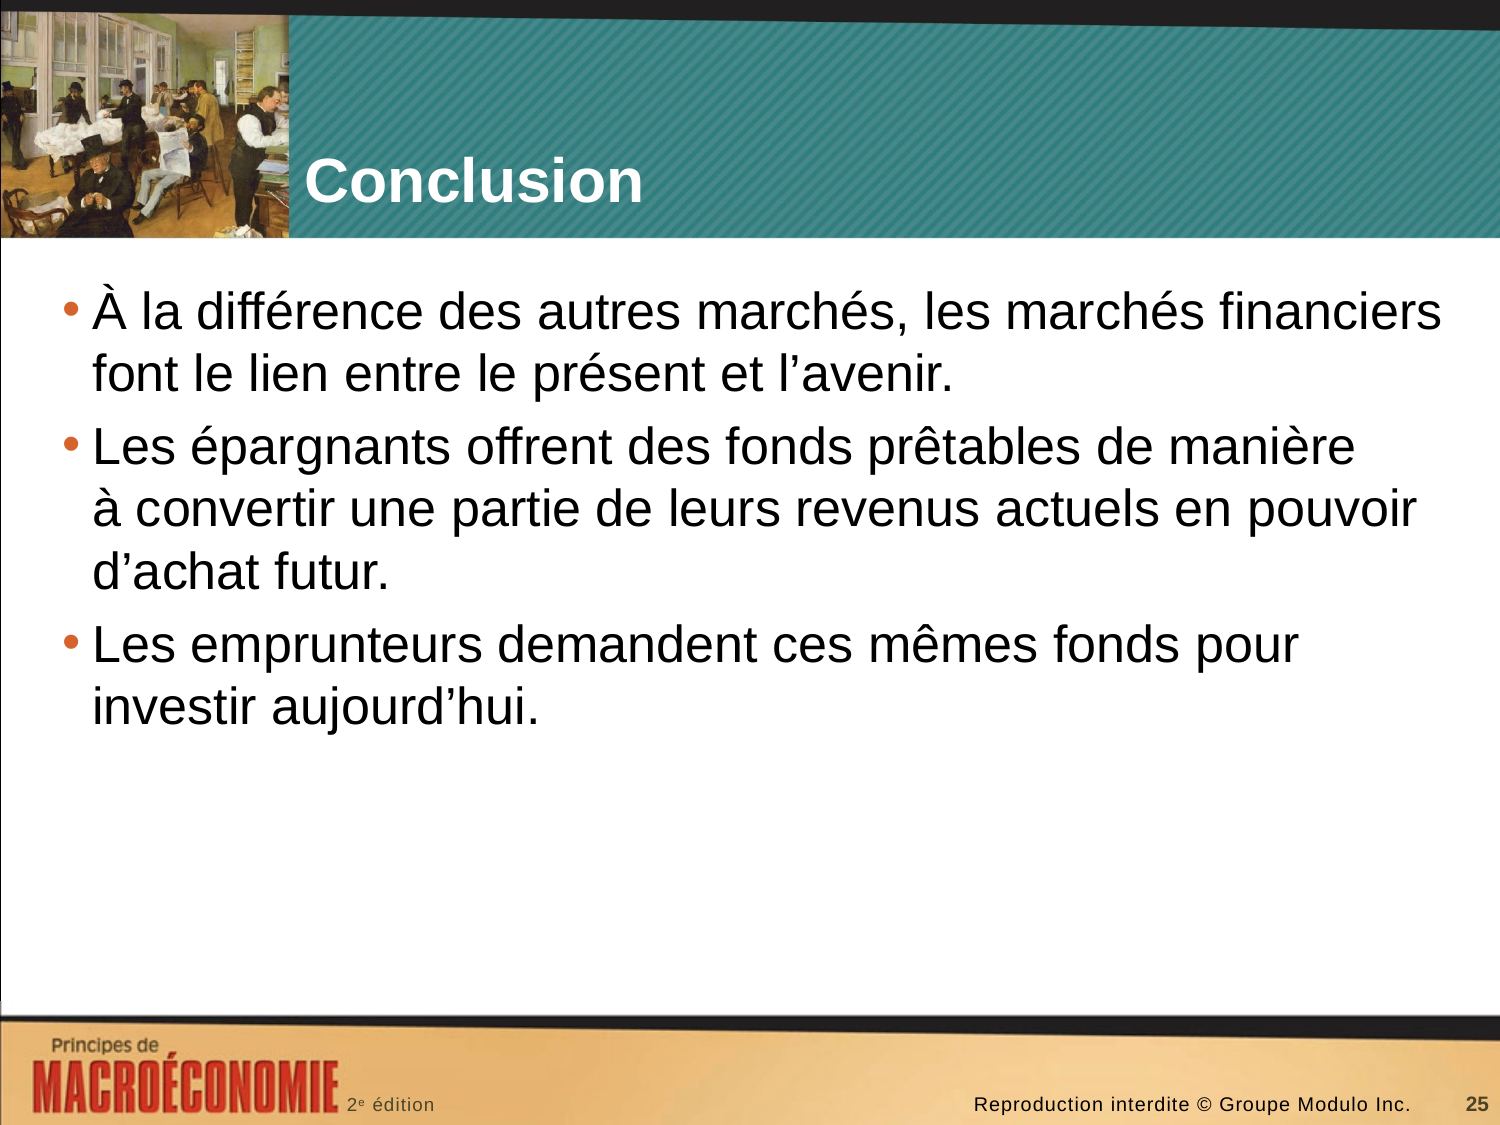

# Conclusion
À la différence des autres marchés, les marchés financiers font le lien entre le présent et l’avenir.
Les épargnants offrent des fonds prêtables de manière     à convertir une partie de leurs revenus actuels en pouvoir d’achat futur.
Les emprunteurs demandent ces mêmes fonds pour investir aujourd’hui.

25